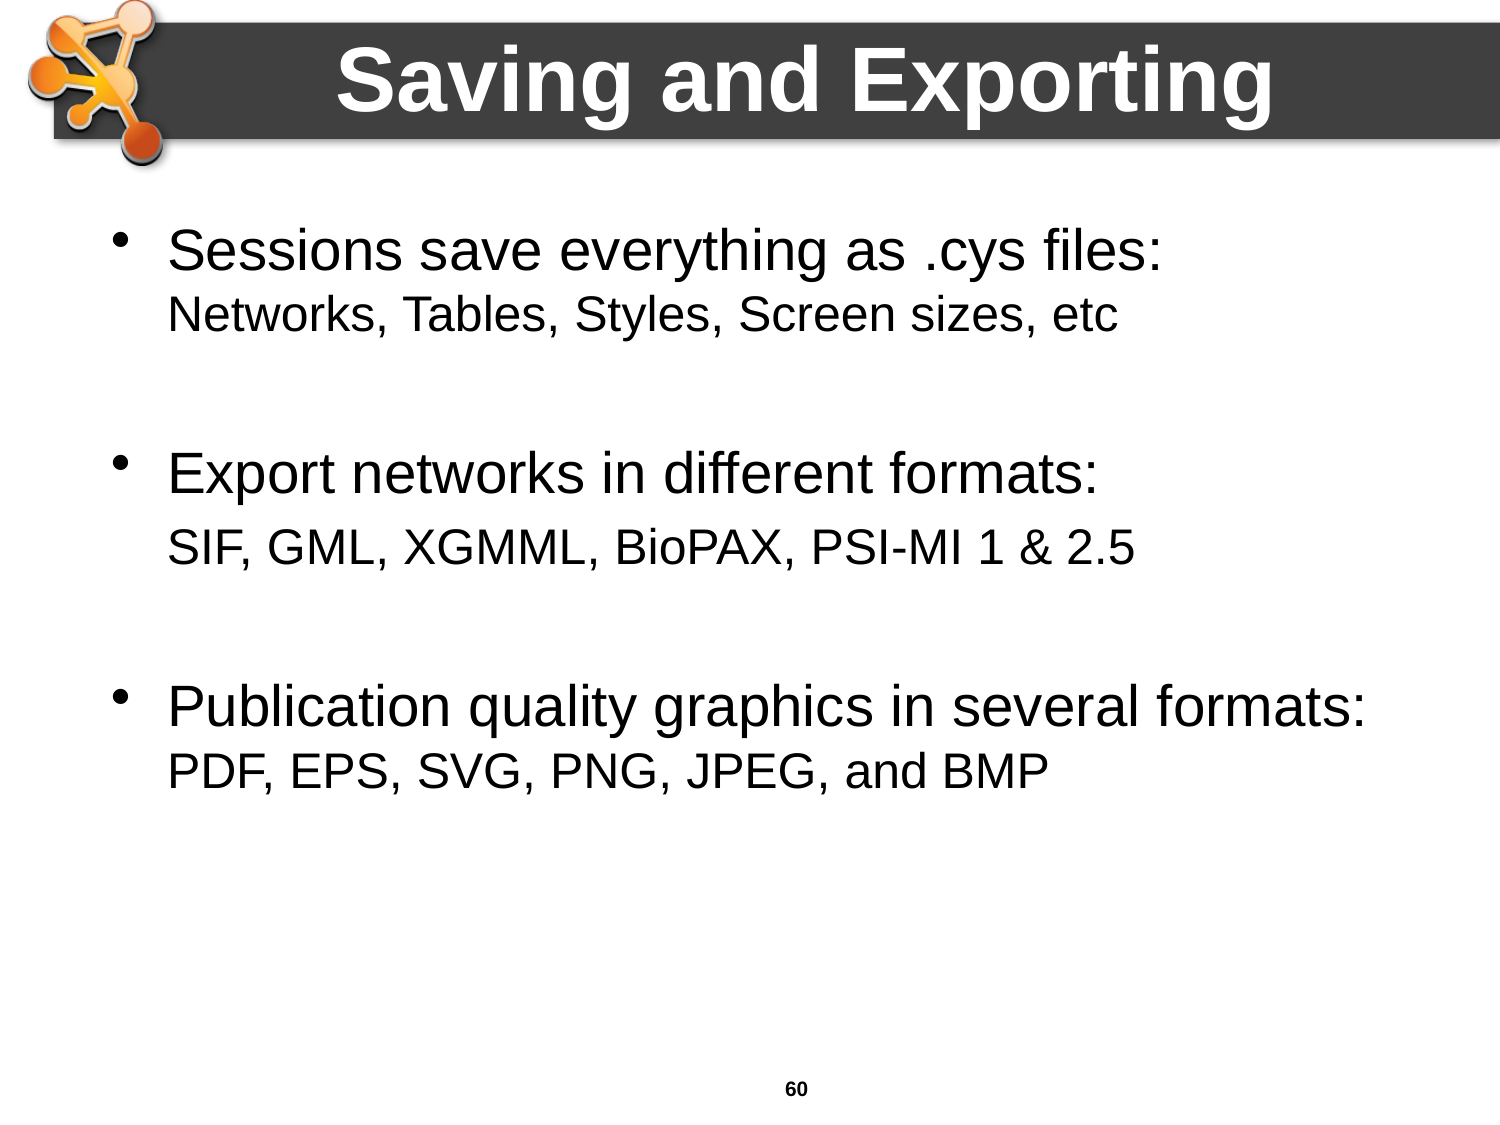

# Saving and Exporting
Sessions save everything as .cys files:       Networks, Tables, Styles, Screen sizes, etc

Export networks in different formats:
    SIF, GML, XGMML, BioPAX, PSI-MI 1 & 2.5

Publication quality graphics in several formats: PDF, EPS, SVG, PNG, JPEG, and BMP